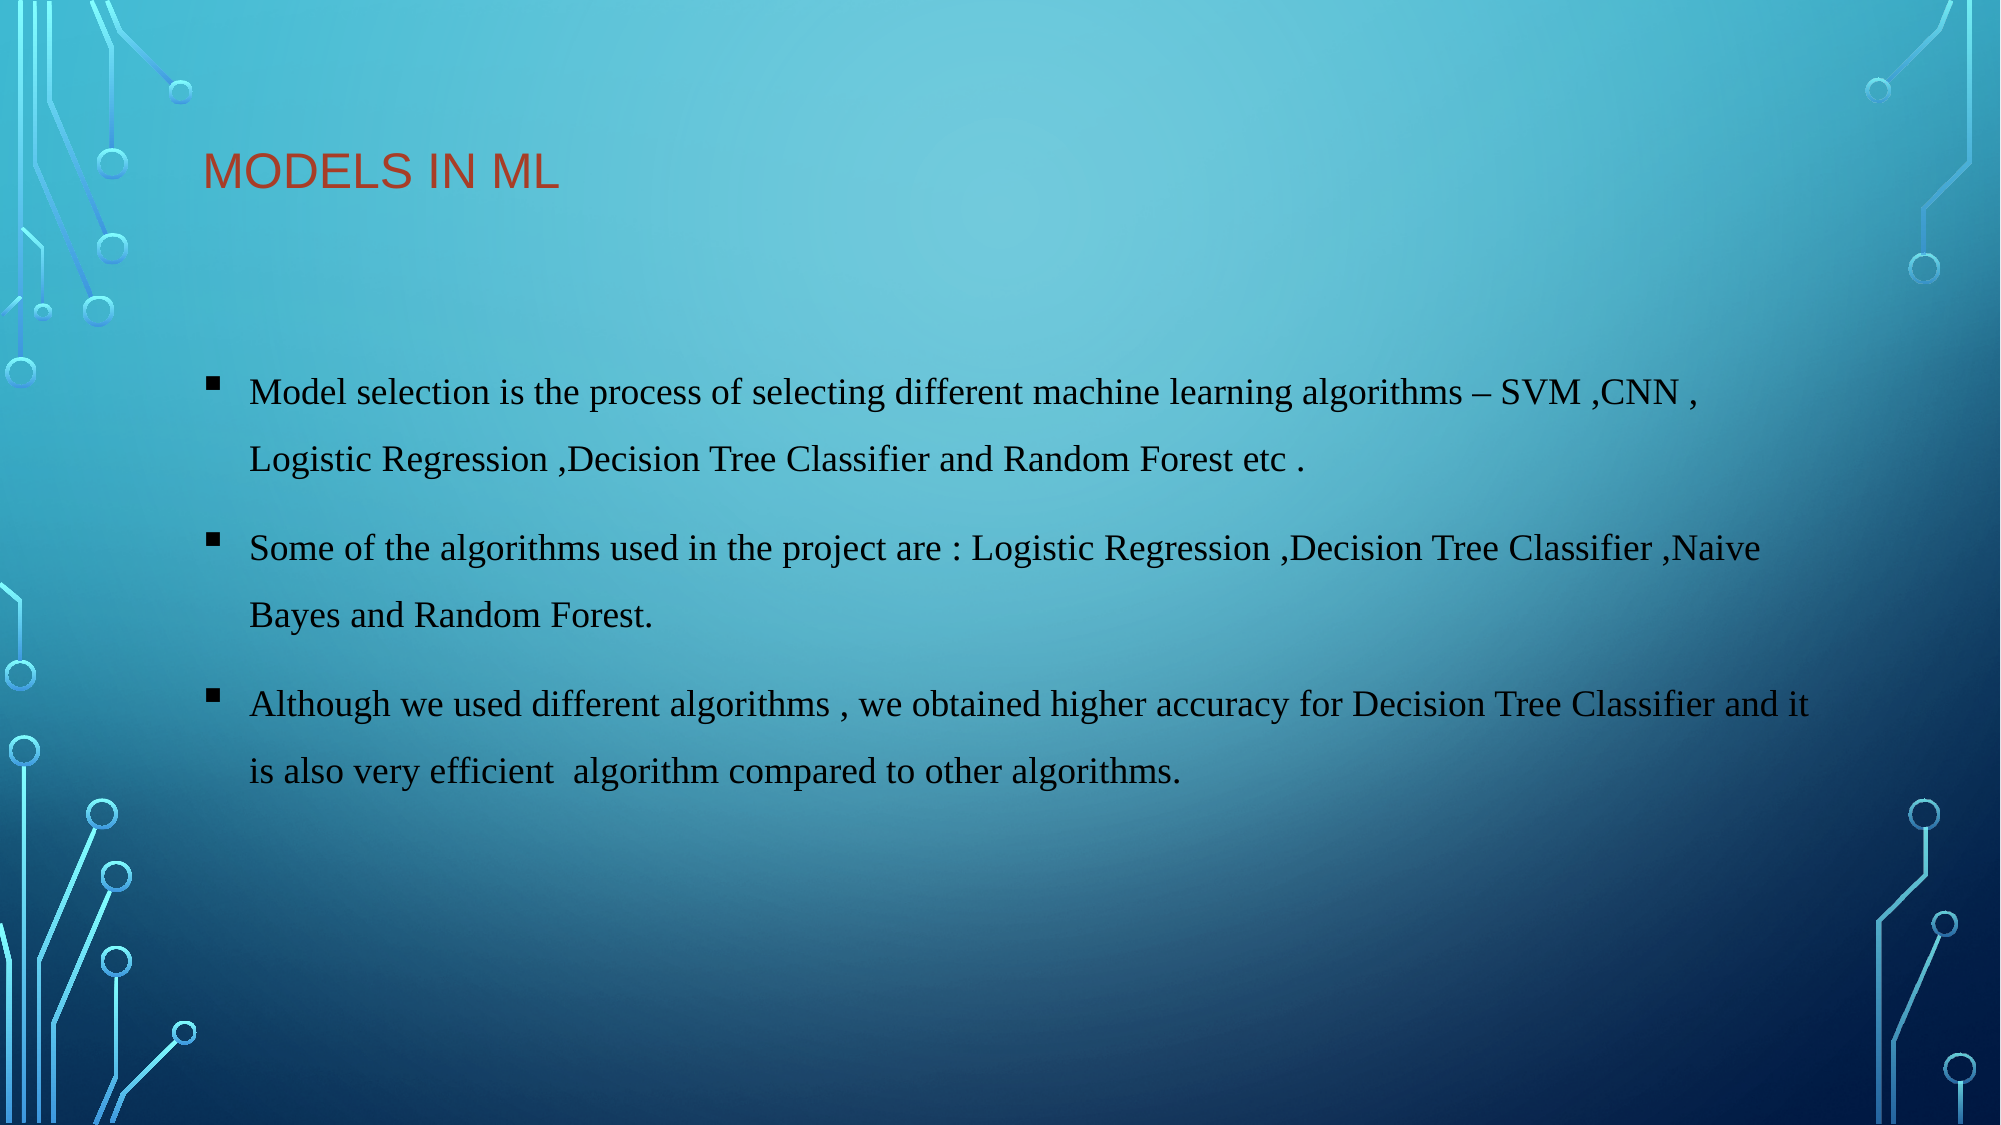

# Models in ml
Model selection is the process of selecting different machine learning algorithms – SVM ,CNN , Logistic Regression ,Decision Tree Classifier and Random Forest etc .
Some of the algorithms used in the project are : Logistic Regression ,Decision Tree Classifier ,Naive Bayes and Random Forest.
Although we used different algorithms , we obtained higher accuracy for Decision Tree Classifier and it is also very efficient  algorithm compared to other algorithms.